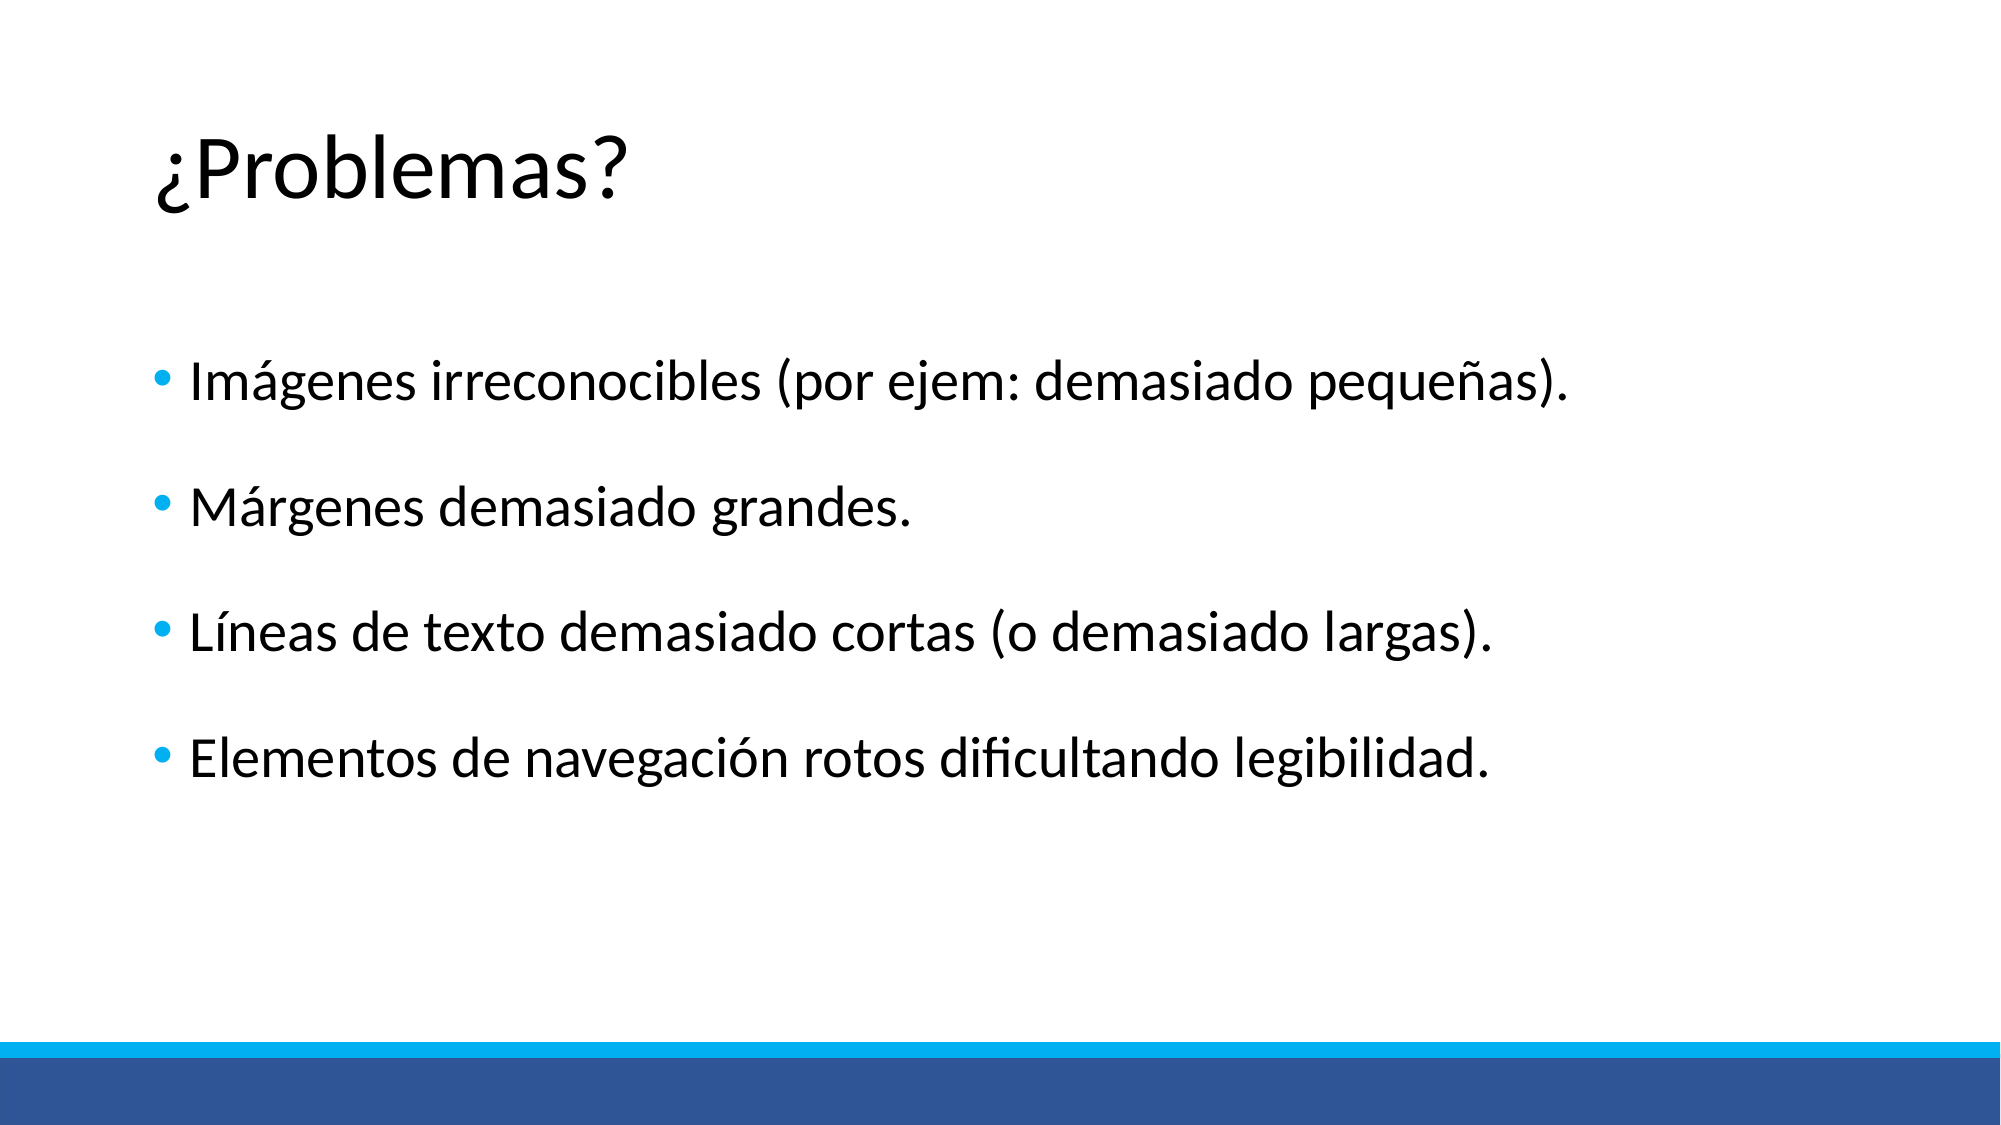

# ¿Problemas?
Imágenes irreconocibles (por ejem: demasiado pequeñas).
Márgenes demasiado grandes.
Líneas de texto demasiado cortas (o demasiado largas).
Elementos de navegación rotos dificultando legibilidad.